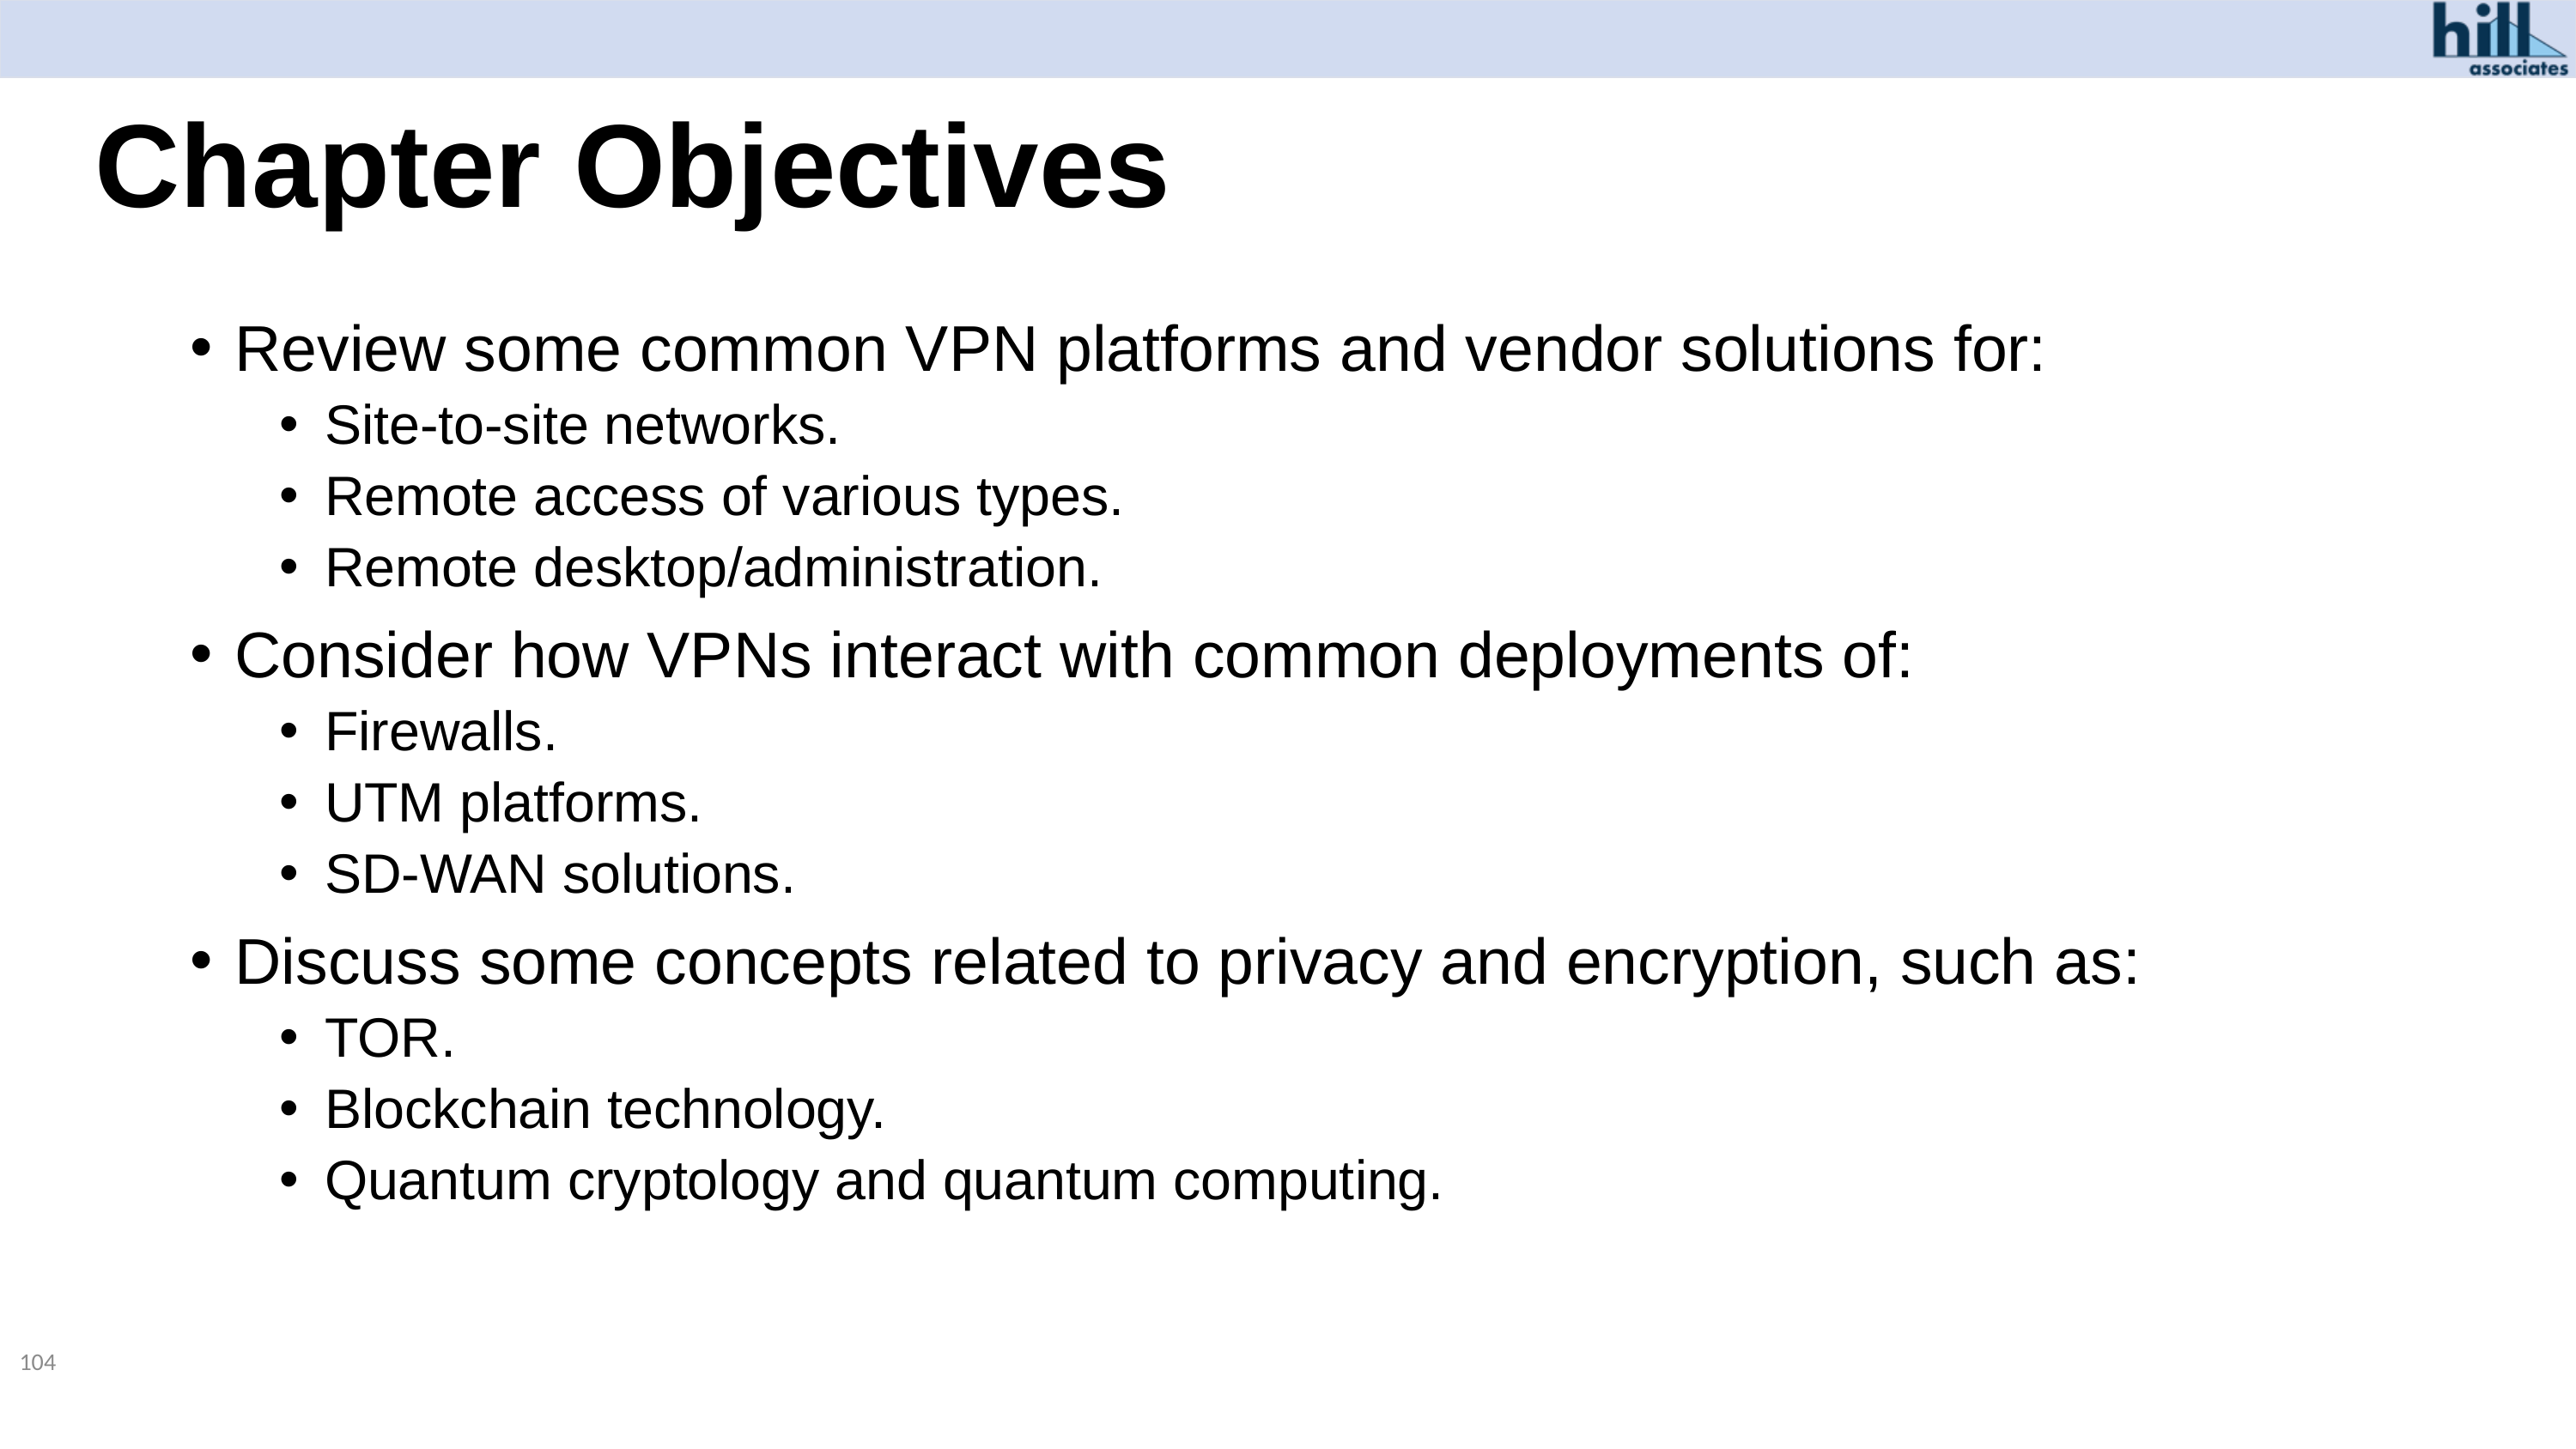

# Chapter Objectives
Review some common VPN platforms and vendor solutions for:
Site-to-site networks.
Remote access of various types.
Remote desktop/administration.
Consider how VPNs interact with common deployments of:
Firewalls.
UTM platforms.
SD-WAN solutions.
Discuss some concepts related to privacy and encryption, such as:
TOR.
Blockchain technology.
Quantum cryptology and quantum computing.

104